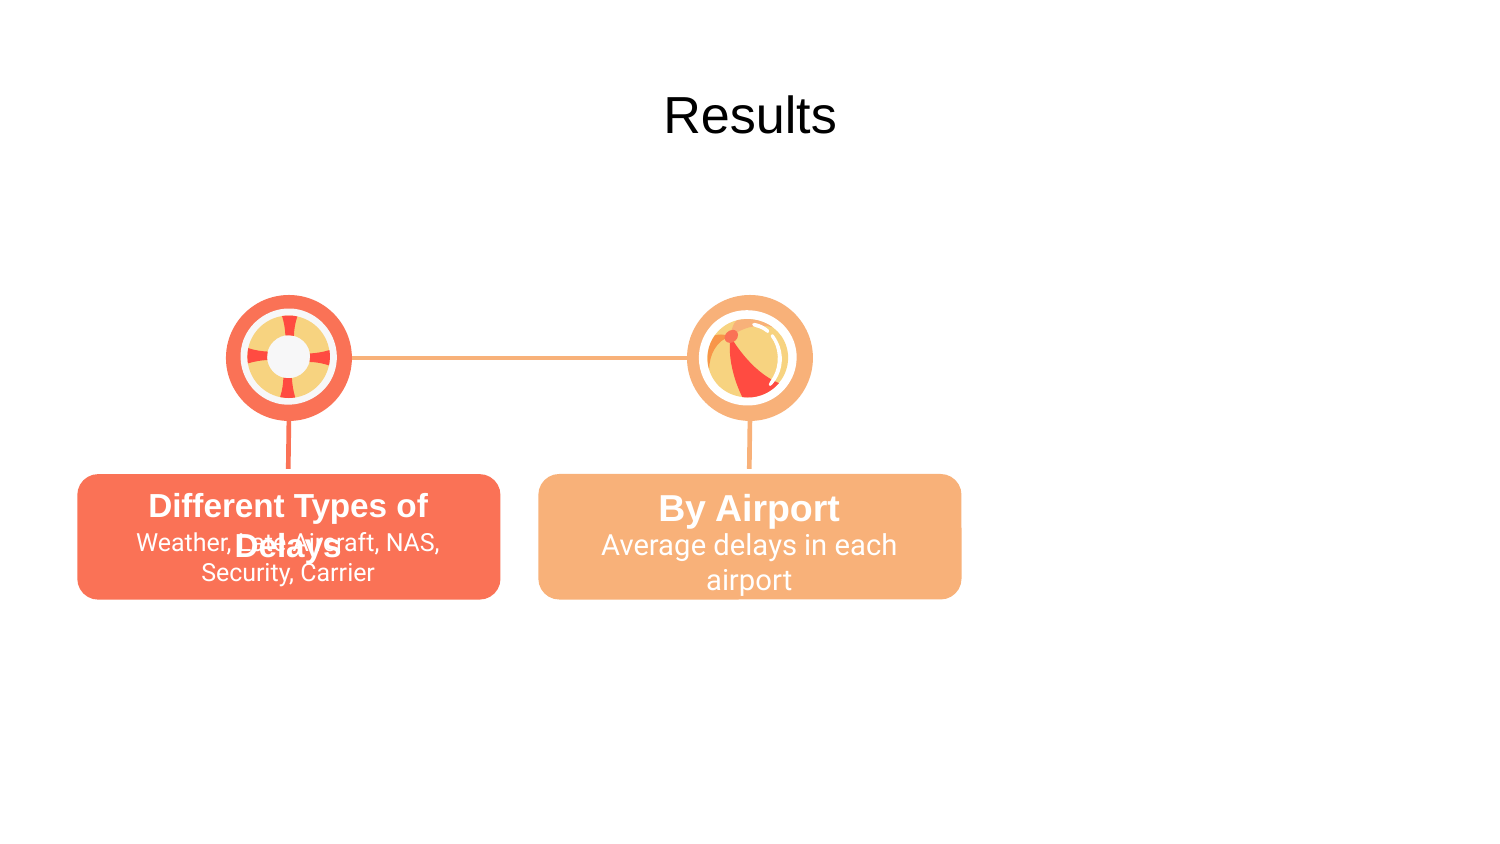

# Results

By Airport
Different Types of Delays

Average delays in each airport
Weather, Late Aircraft, NAS, Security, Carrier